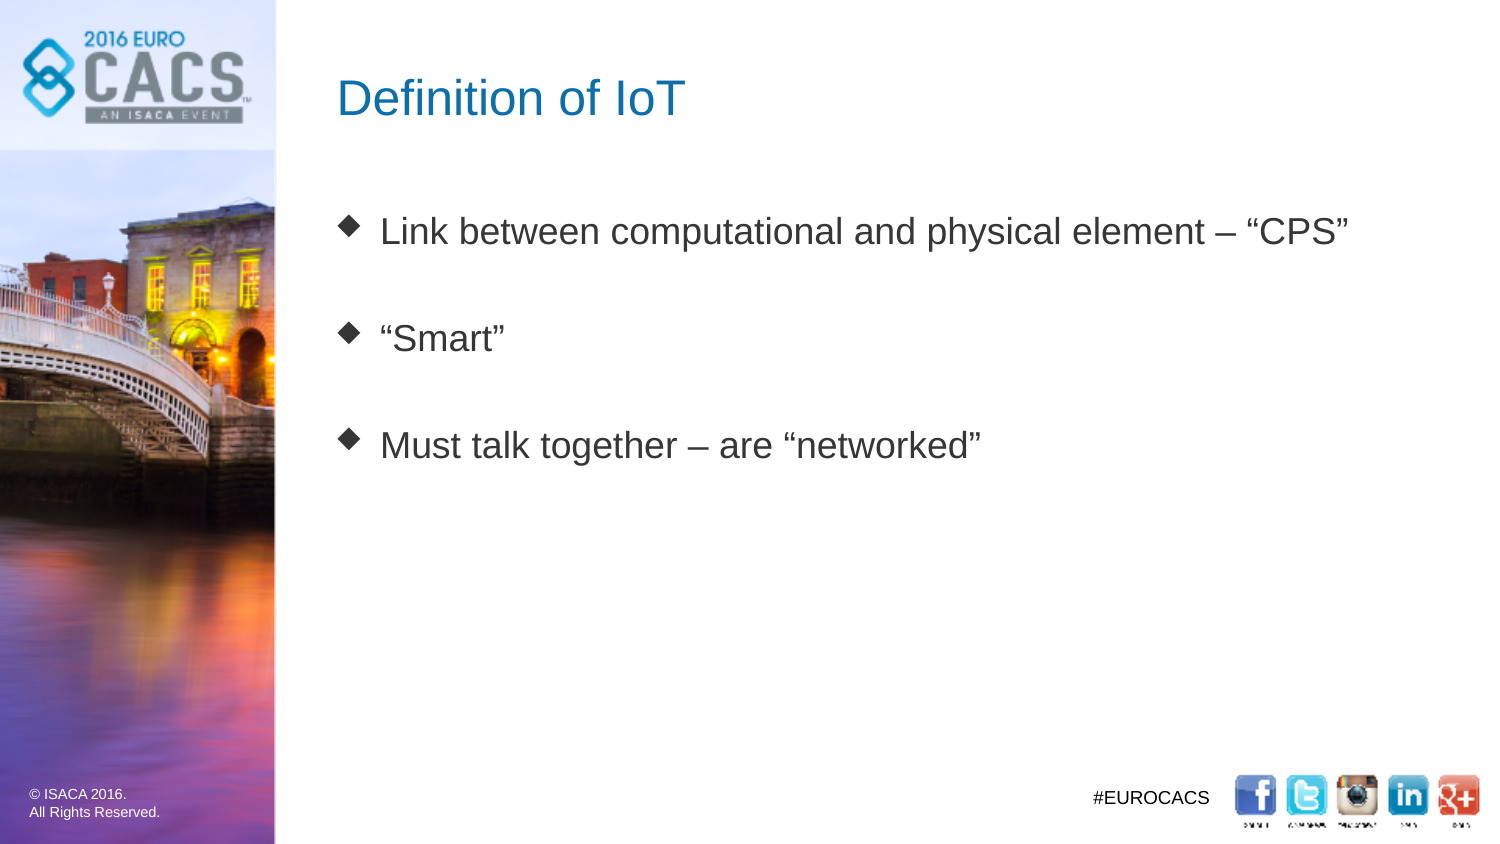

# Definition of IoT
Link between computational and physical element – “CPS”

“Smart”

Must talk together – are “networked”